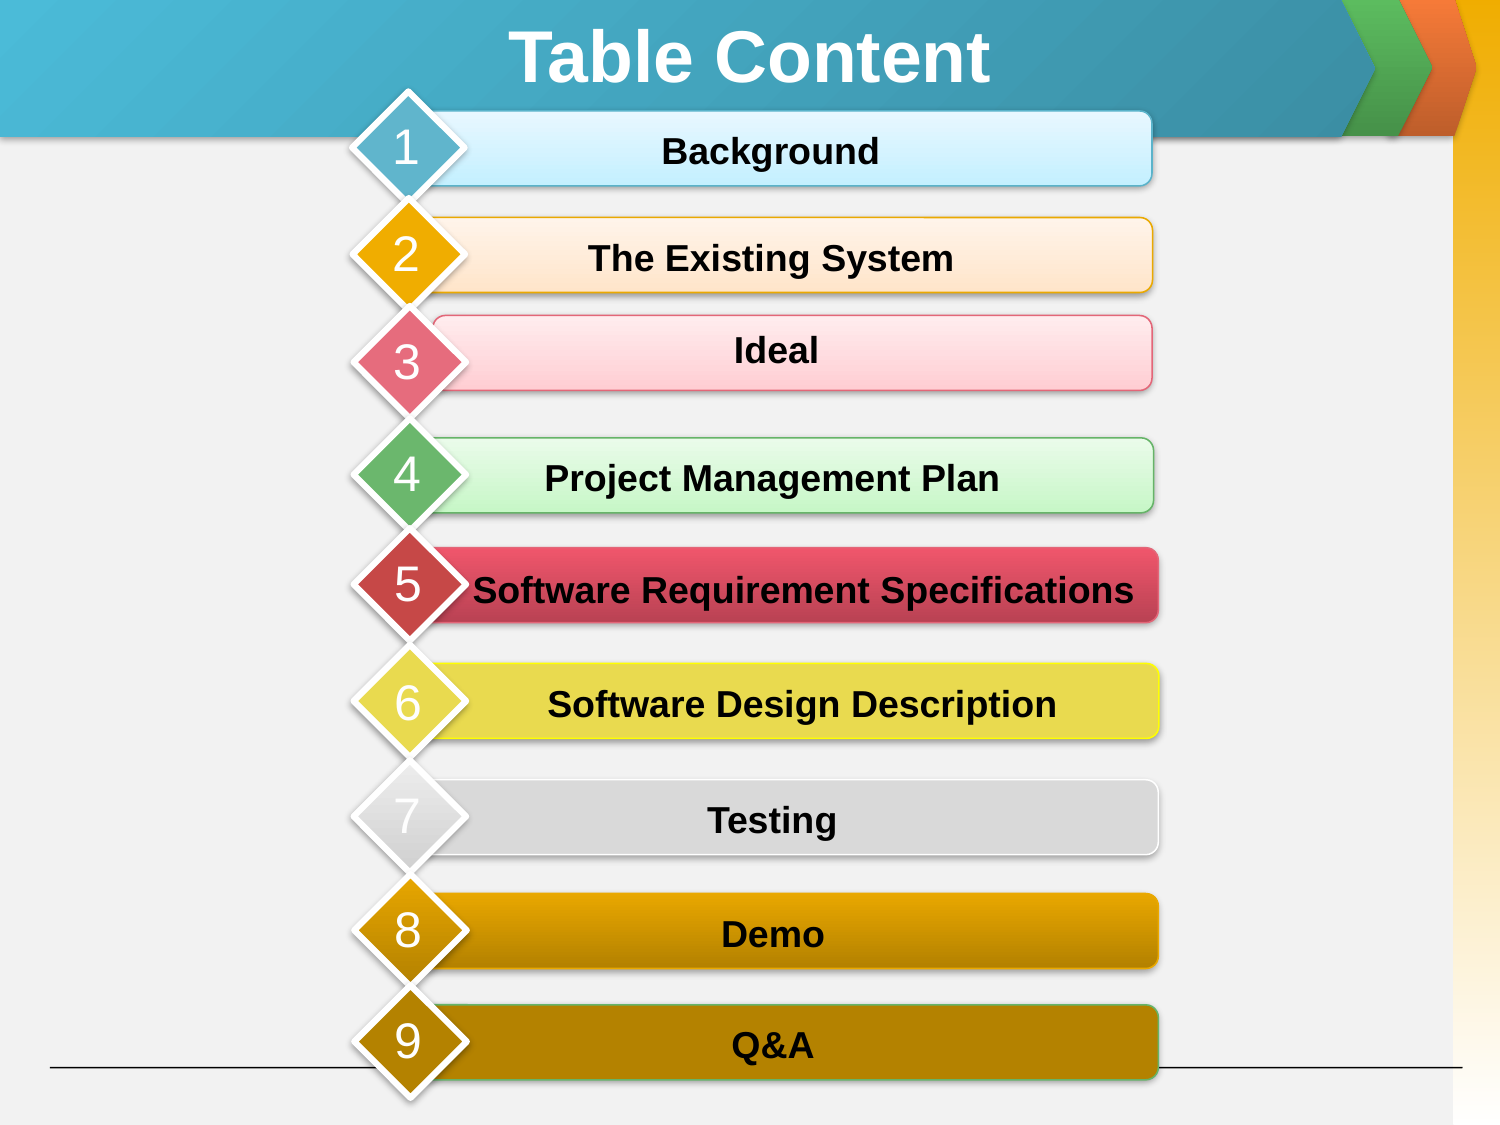

# Table Content

1

Background

2

The Existing System

Ideal
3

4

Project Management Plan

5

Software Requirement Specifications

6

Software Design Description

7

Testing

8

Demo

9

Q&A